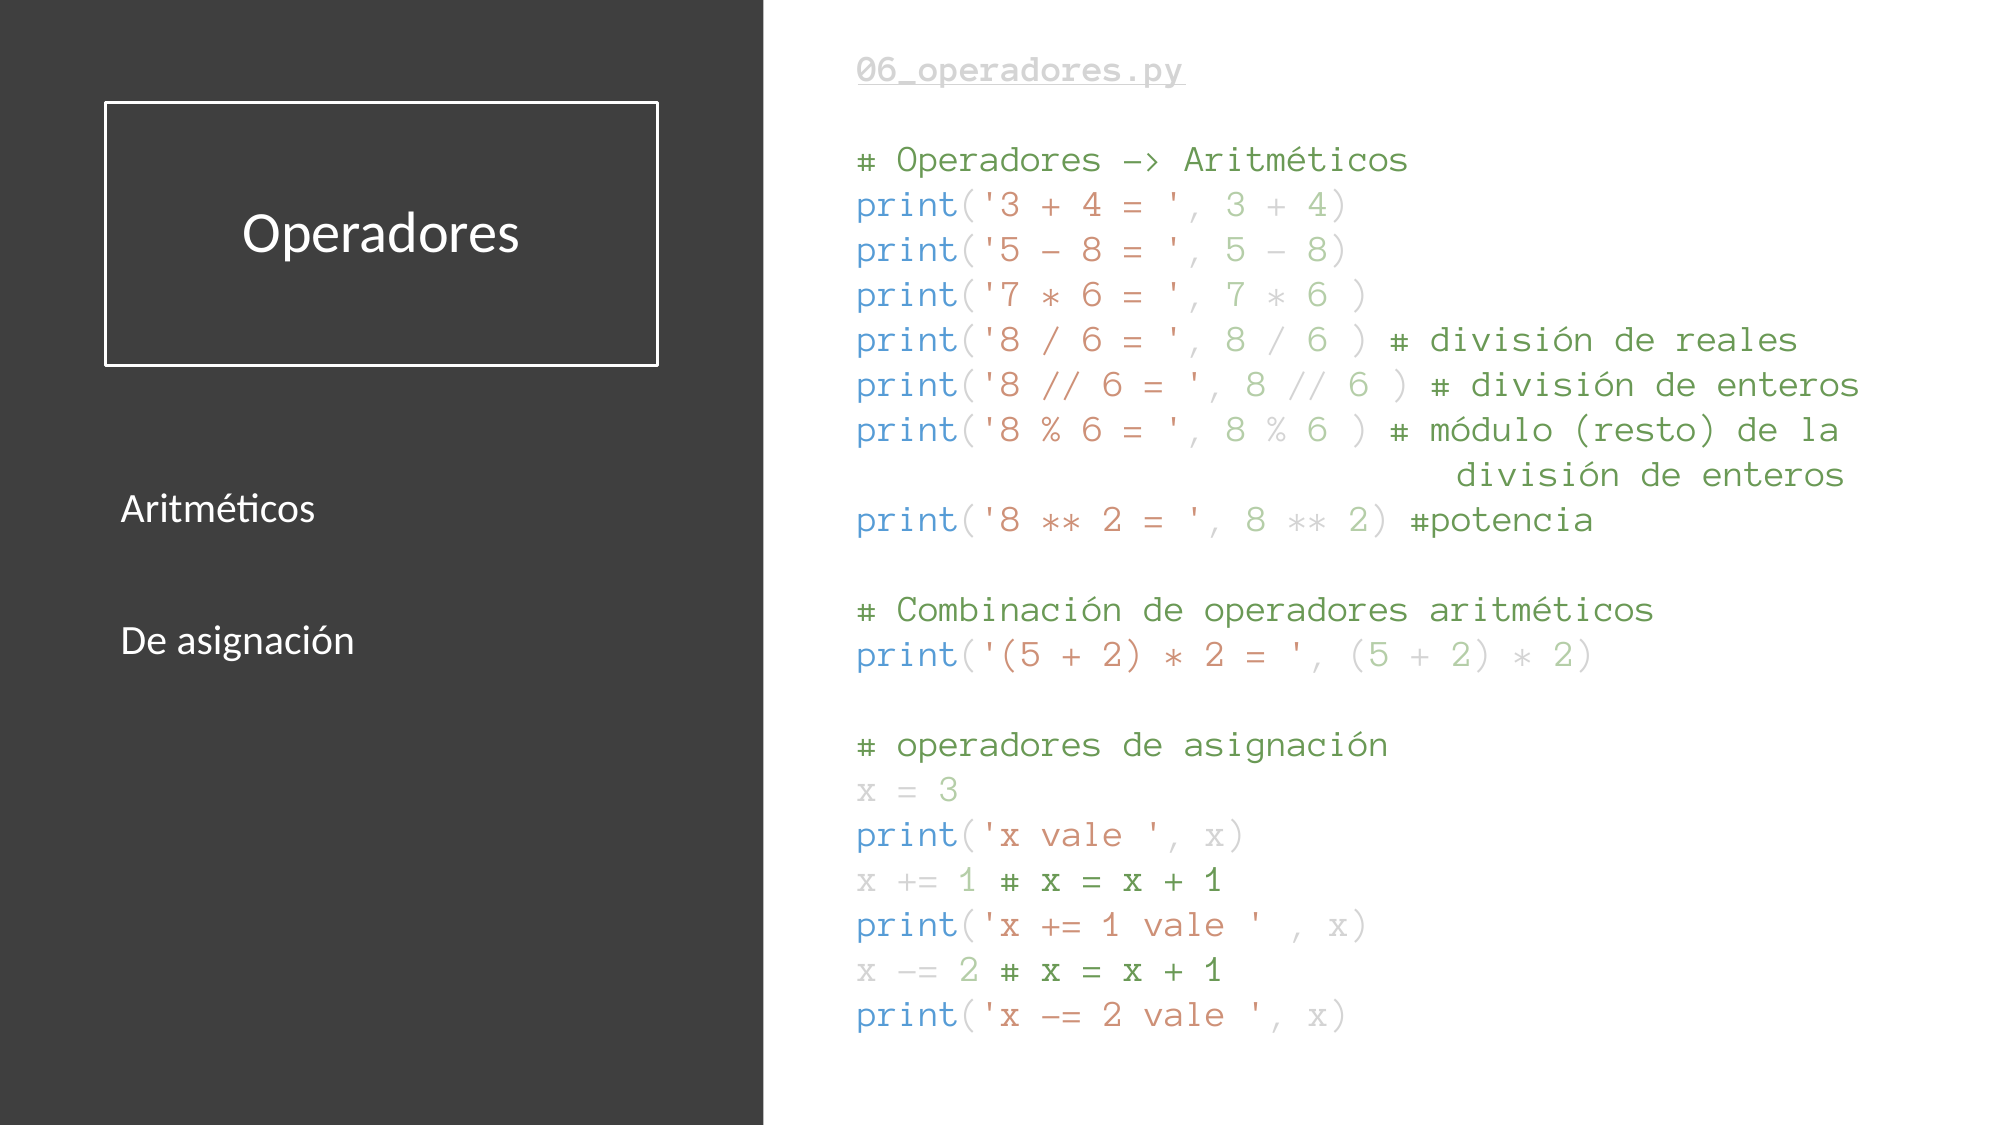

06_operadores.py

# Operadores
# Operadores -> Aritméticos
print('3 + 4 = ', 3 + 4)
print('5 - 8 = ', 5 - 8)
print('7 * 6 = ', 7 * 6 )
print('8 / 6 = ', 8 / 6 ) # división de reales
print('8 // 6 = ', 8 // 6 ) # división de enteros
print('8 % 6 = ', 8 % 6 ) # módulo (resto) de la
 				división de enteros
print('8 ** 2 = ', 8 ** 2) #potencia
# Combinación de operadores aritméticos
print('(5 + 2) * 2 = ', (5 + 2) * 2)
# operadores de asignación
x = 3
print('x vale ', x)
x += 1 # x = x + 1
print('x += 1 vale ' , x)
x -= 2 # x = x + 1
print('x -= 2 vale ', x)
Aritméticos

De asignación